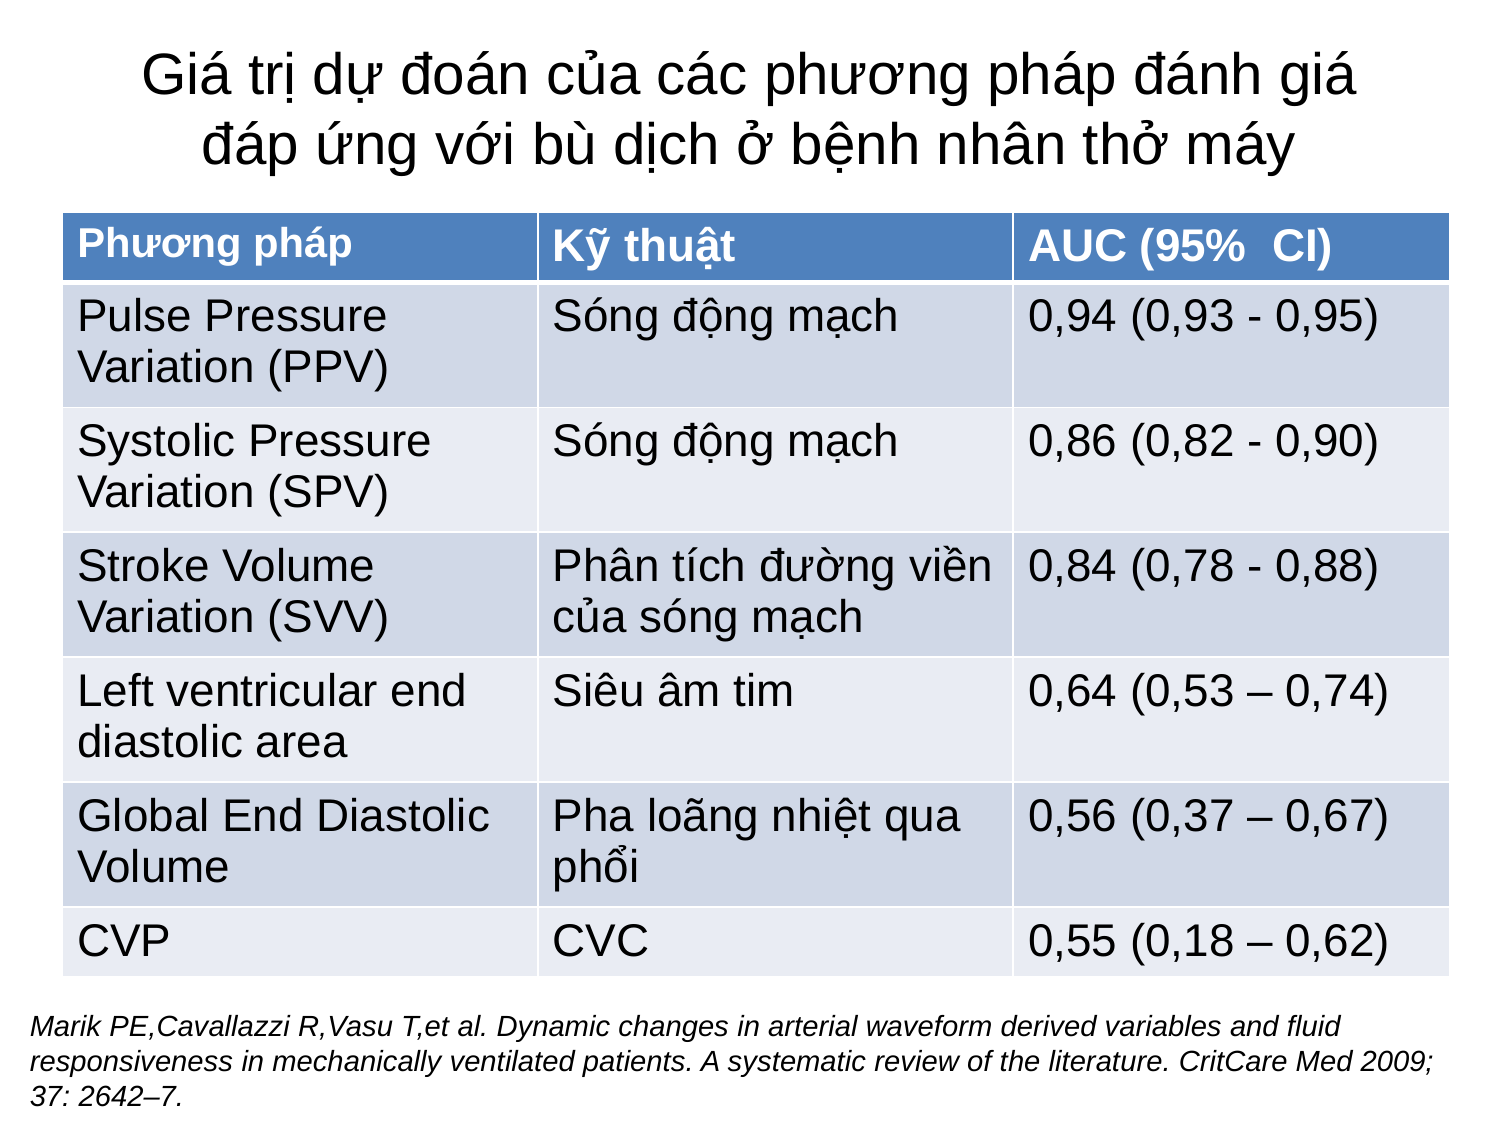

# Giá trị dự đoán của các phương pháp đánh giá đáp ứng với bù dịch ở bệnh nhân thở máy
| Phương pháp | Kỹ thuật | AUC (95% CI) |
| --- | --- | --- |
| Pulse Pressure Variation (PPV) | Sóng động mạch | 0,94 (0,93 - 0,95) |
| Systolic Pressure Variation (SPV) | Sóng động mạch | 0,86 (0,82 - 0,90) |
| Stroke Volume Variation (SVV) | Phân tích đường viền của sóng mạch | 0,84 (0,78 - 0,88) |
| Left ventricular end diastolic area | Siêu âm tim | 0,64 (0,53 – 0,74) |
| Global End Diastolic Volume | Pha loãng nhiệt qua phổi | 0,56 (0,37 – 0,67) |
| CVP | CVC | 0,55 (0,18 – 0,62) |
Marik PE,Cavallazzi R,Vasu T,et al. Dynamic changes in arterial waveform derived variables and fluid
responsiveness in mechanically ventilated patients. A systematic review of the literature. CritCare Med 2009;
37: 2642–7.